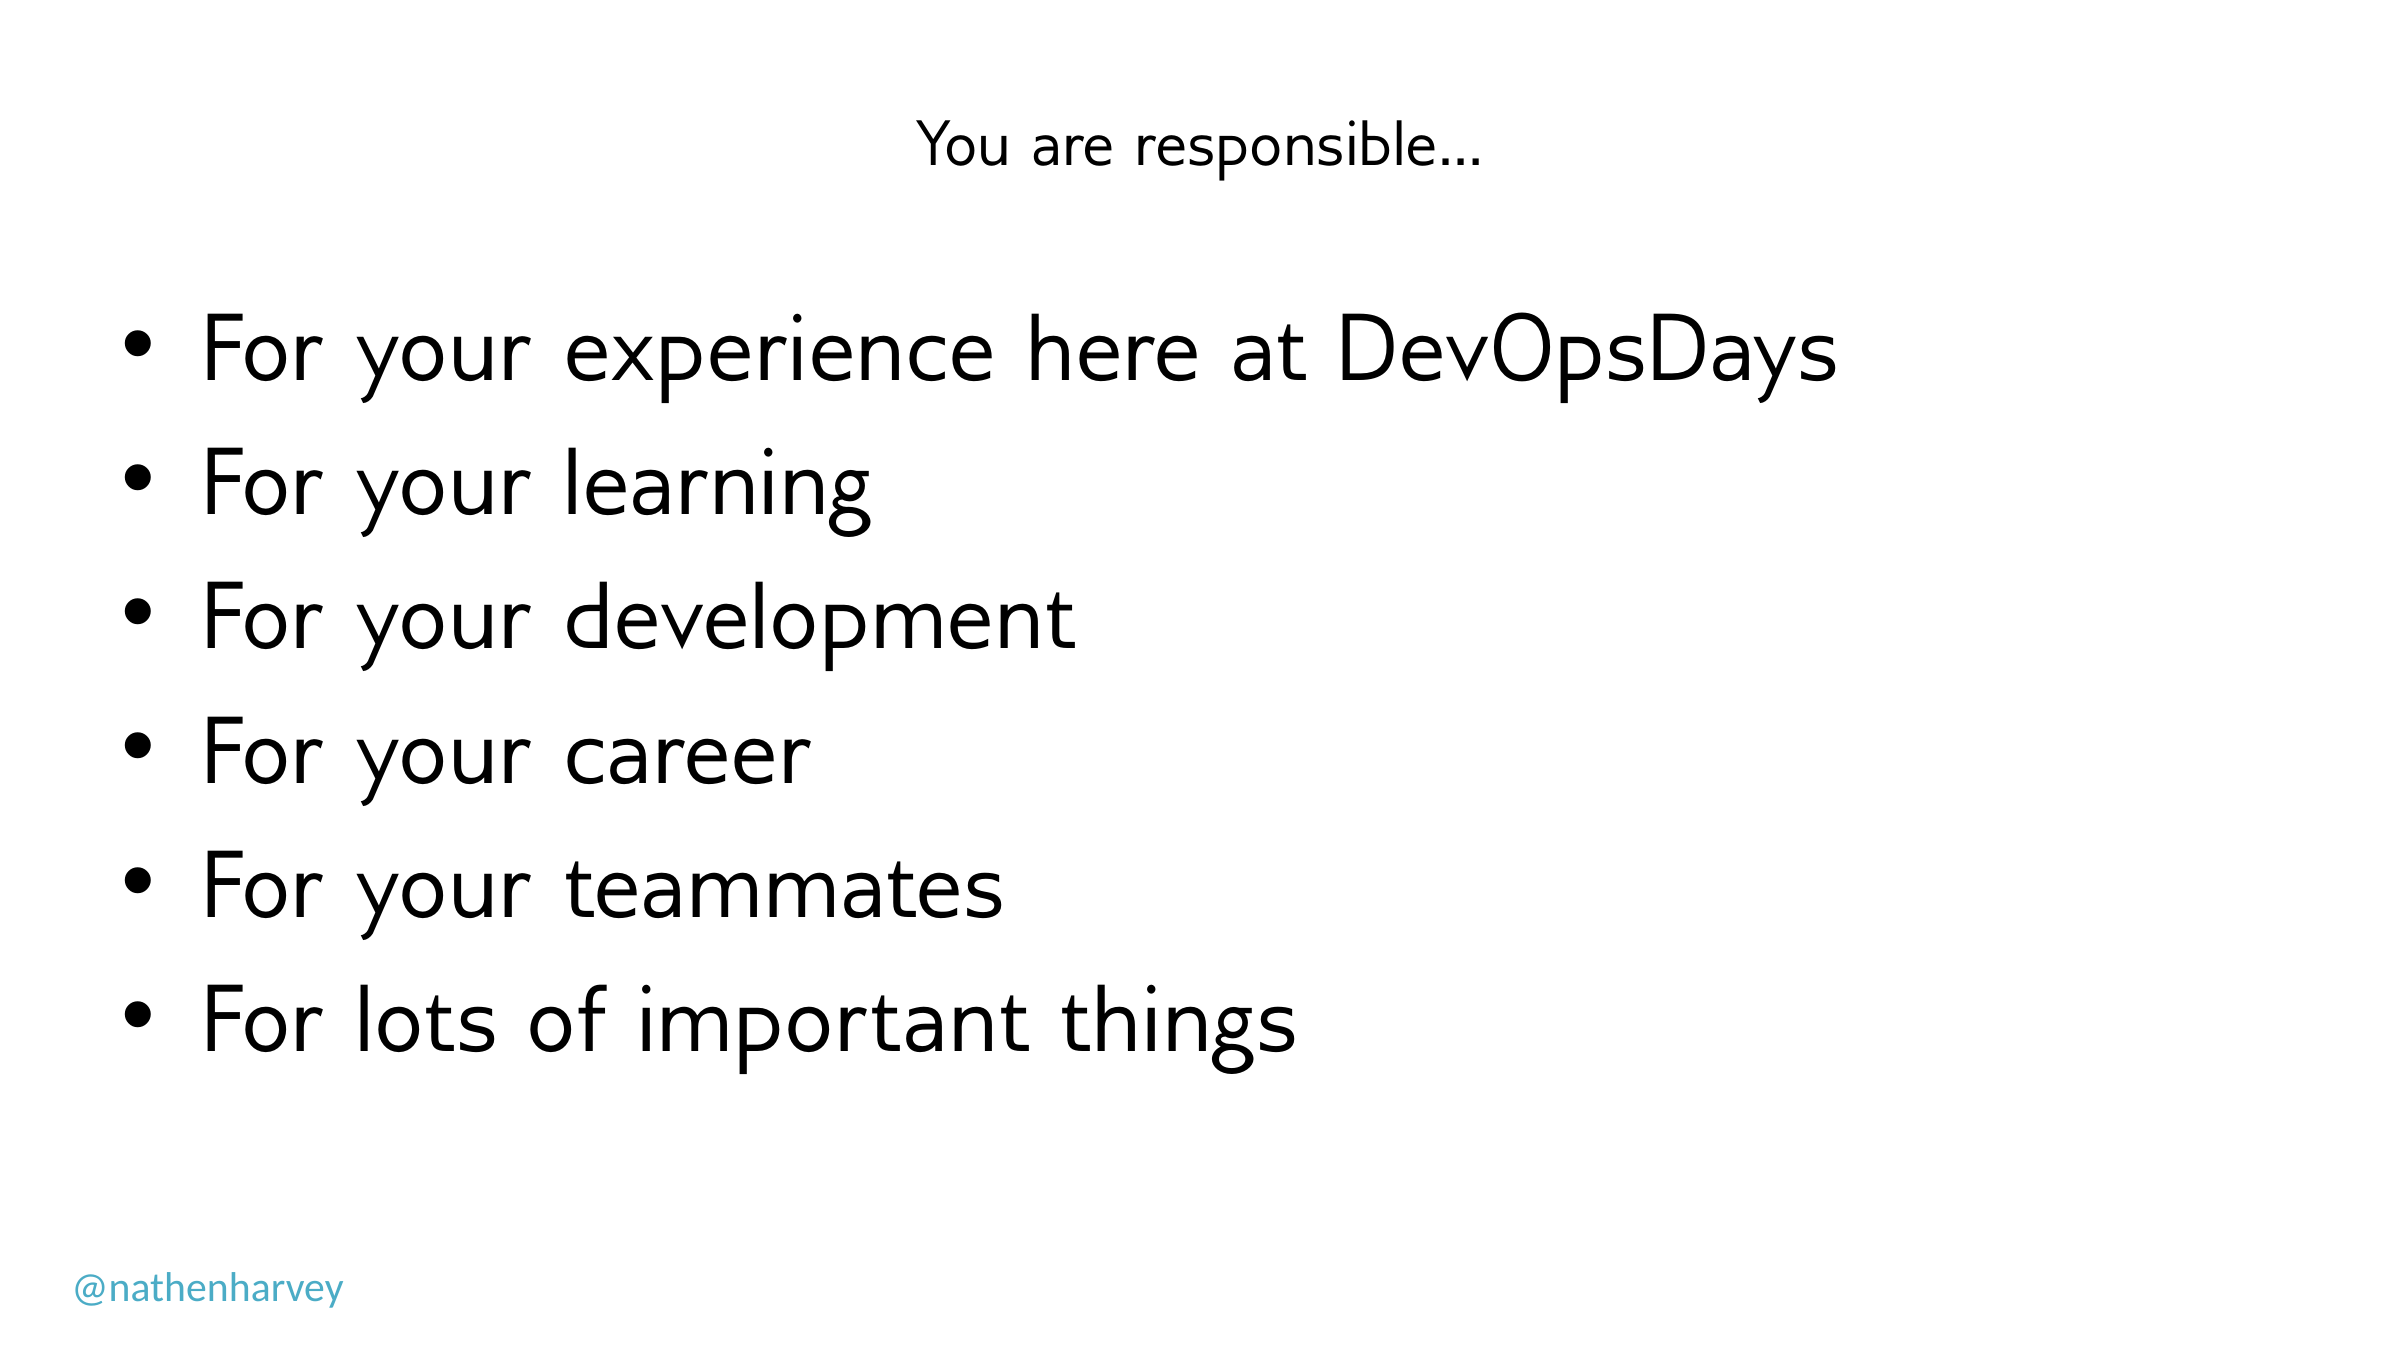

# You are responsible…
For your experience here at DevOpsDays
For your learning
For your development
For your career
For your teammates
For lots of important things
@nathenharvey